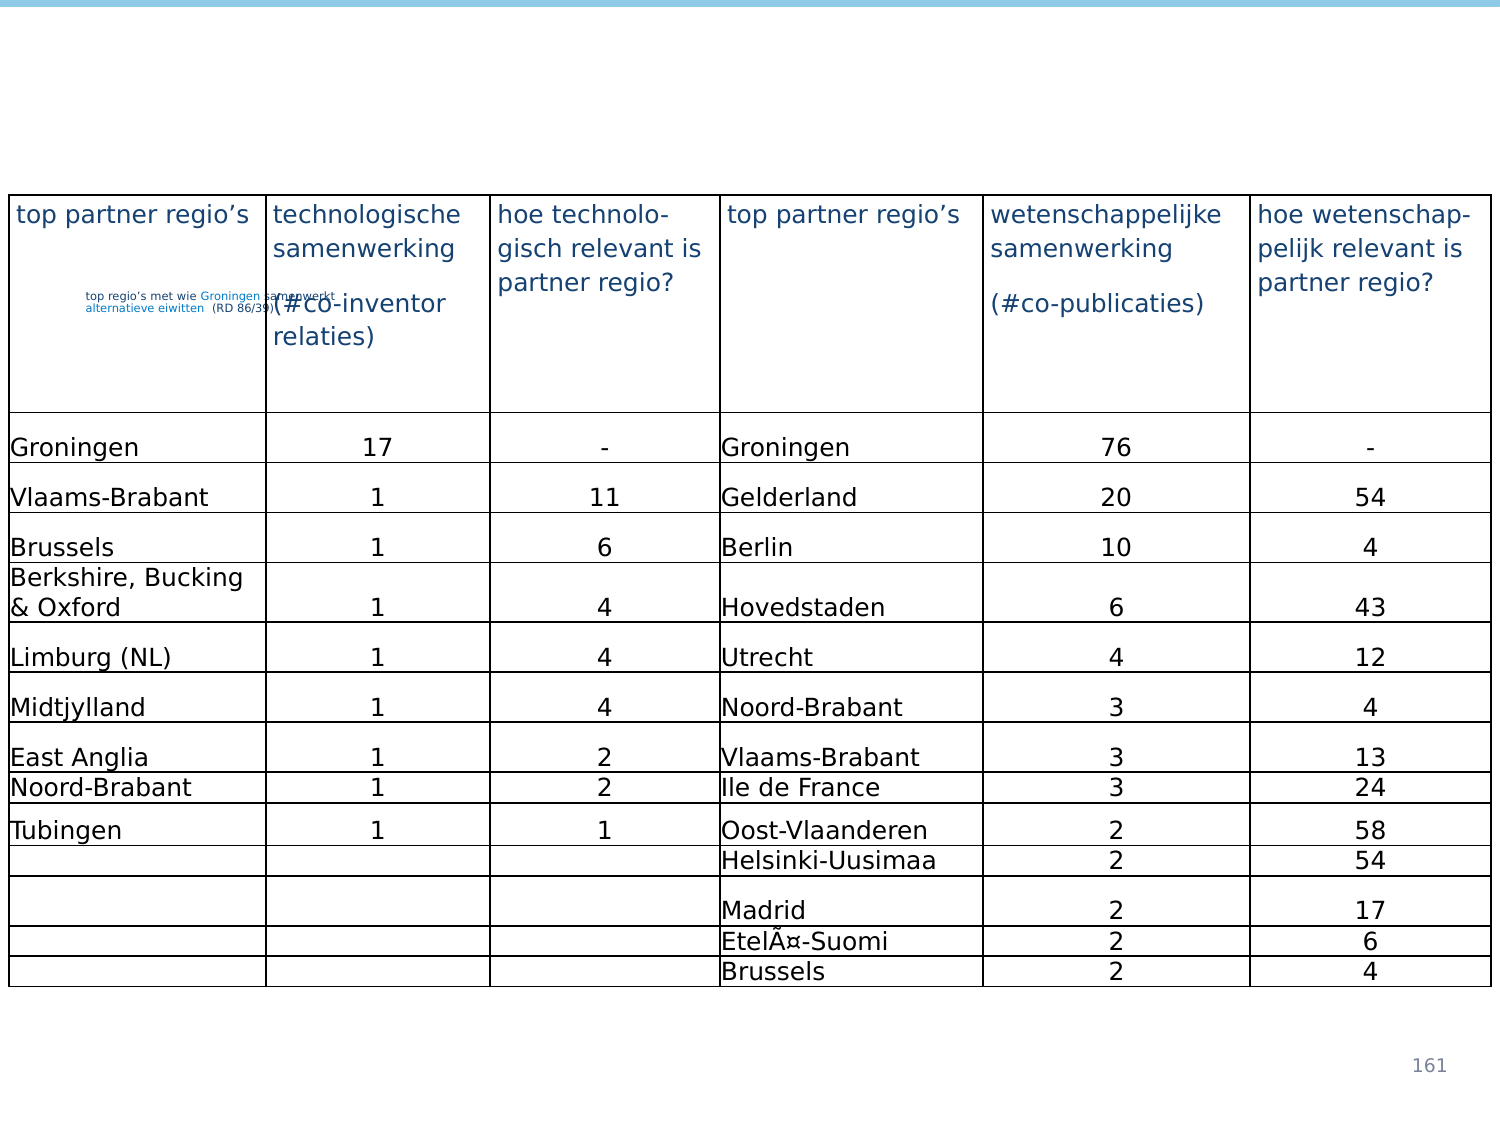

| top partner regio’s | technologische samenwerking (#co-inventor relaties) | hoe technolo-gisch relevant is partner regio? | top partner regio’s | wetenschappelijke samenwerking (#co-publicaties) | hoe wetenschap-pelijk relevant is partner regio? |
| --- | --- | --- | --- | --- | --- |
| Groningen | 17 | - | Groningen | 76 | - |
| Vlaams-Brabant | 1 | 11 | Gelderland | 20 | 54 |
| Brussels | 1 | 6 | Berlin | 10 | 4 |
| Berkshire, Bucking & Oxford | 1 | 4 | Hovedstaden | 6 | 43 |
| Limburg (NL) | 1 | 4 | Utrecht | 4 | 12 |
| Midtjylland | 1 | 4 | Noord-Brabant | 3 | 4 |
| East Anglia | 1 | 2 | Vlaams-Brabant | 3 | 13 |
| Noord-Brabant | 1 | 2 | Ile de France | 3 | 24 |
| Tubingen | 1 | 1 | Oost-Vlaanderen | 2 | 58 |
|  |  |  | Helsinki-Uusimaa | 2 | 54 |
|  |  |  | Madrid | 2 | 17 |
|  |  |  | EtelÃ¤-Suomi | 2 | 6 |
|  |  |  | Brussels | 2 | 4 |
# top regio’s met wie Groningen samenwerkt alternatieve eiwitten  (RD 86/39)

161